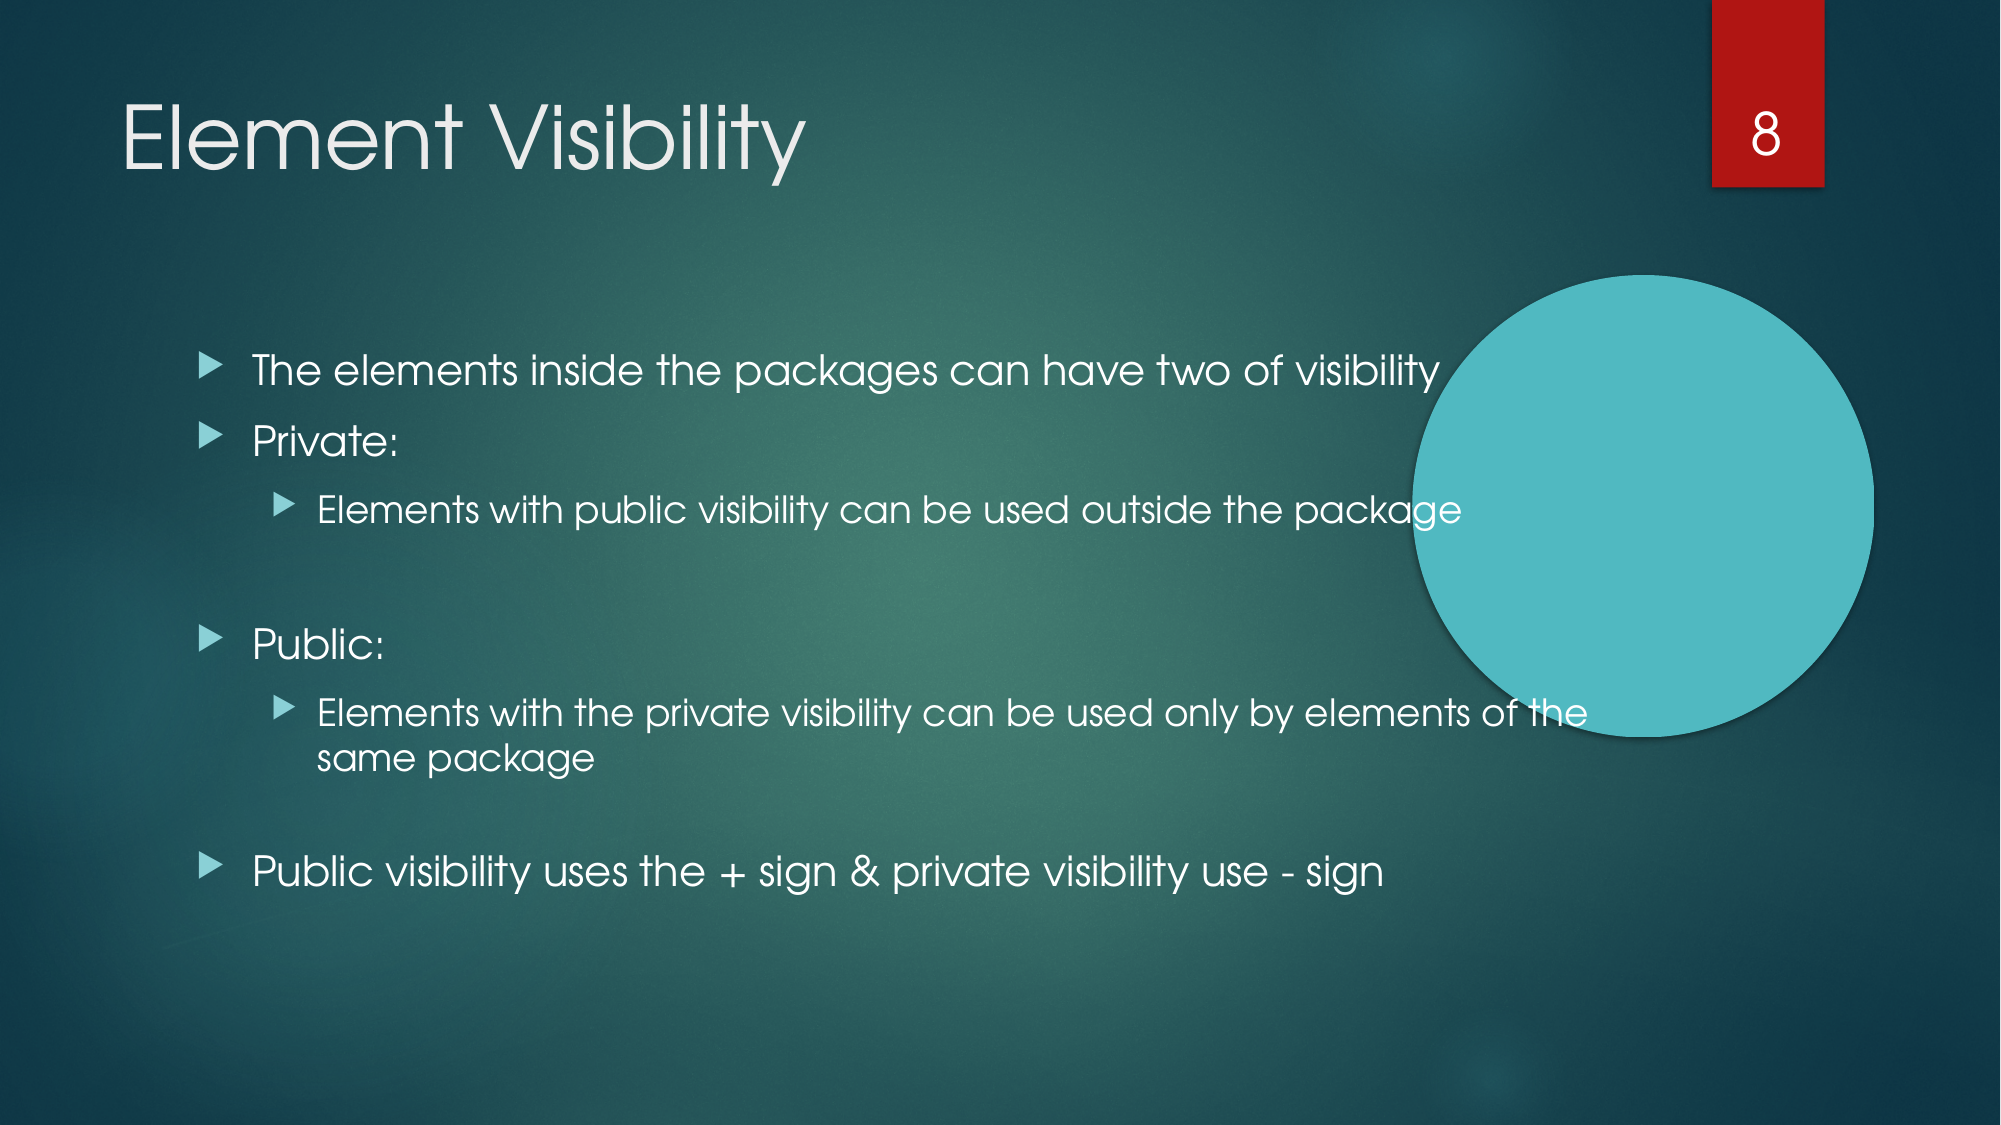

8
Element Visibility
The elements inside the packages can have two of visibility
Private:
Elements with public visibility can be used outside the package

Public:
Elements with the private visibility can be used only by elements of the same package

Public visibility uses the + sign & private visibility use - sign